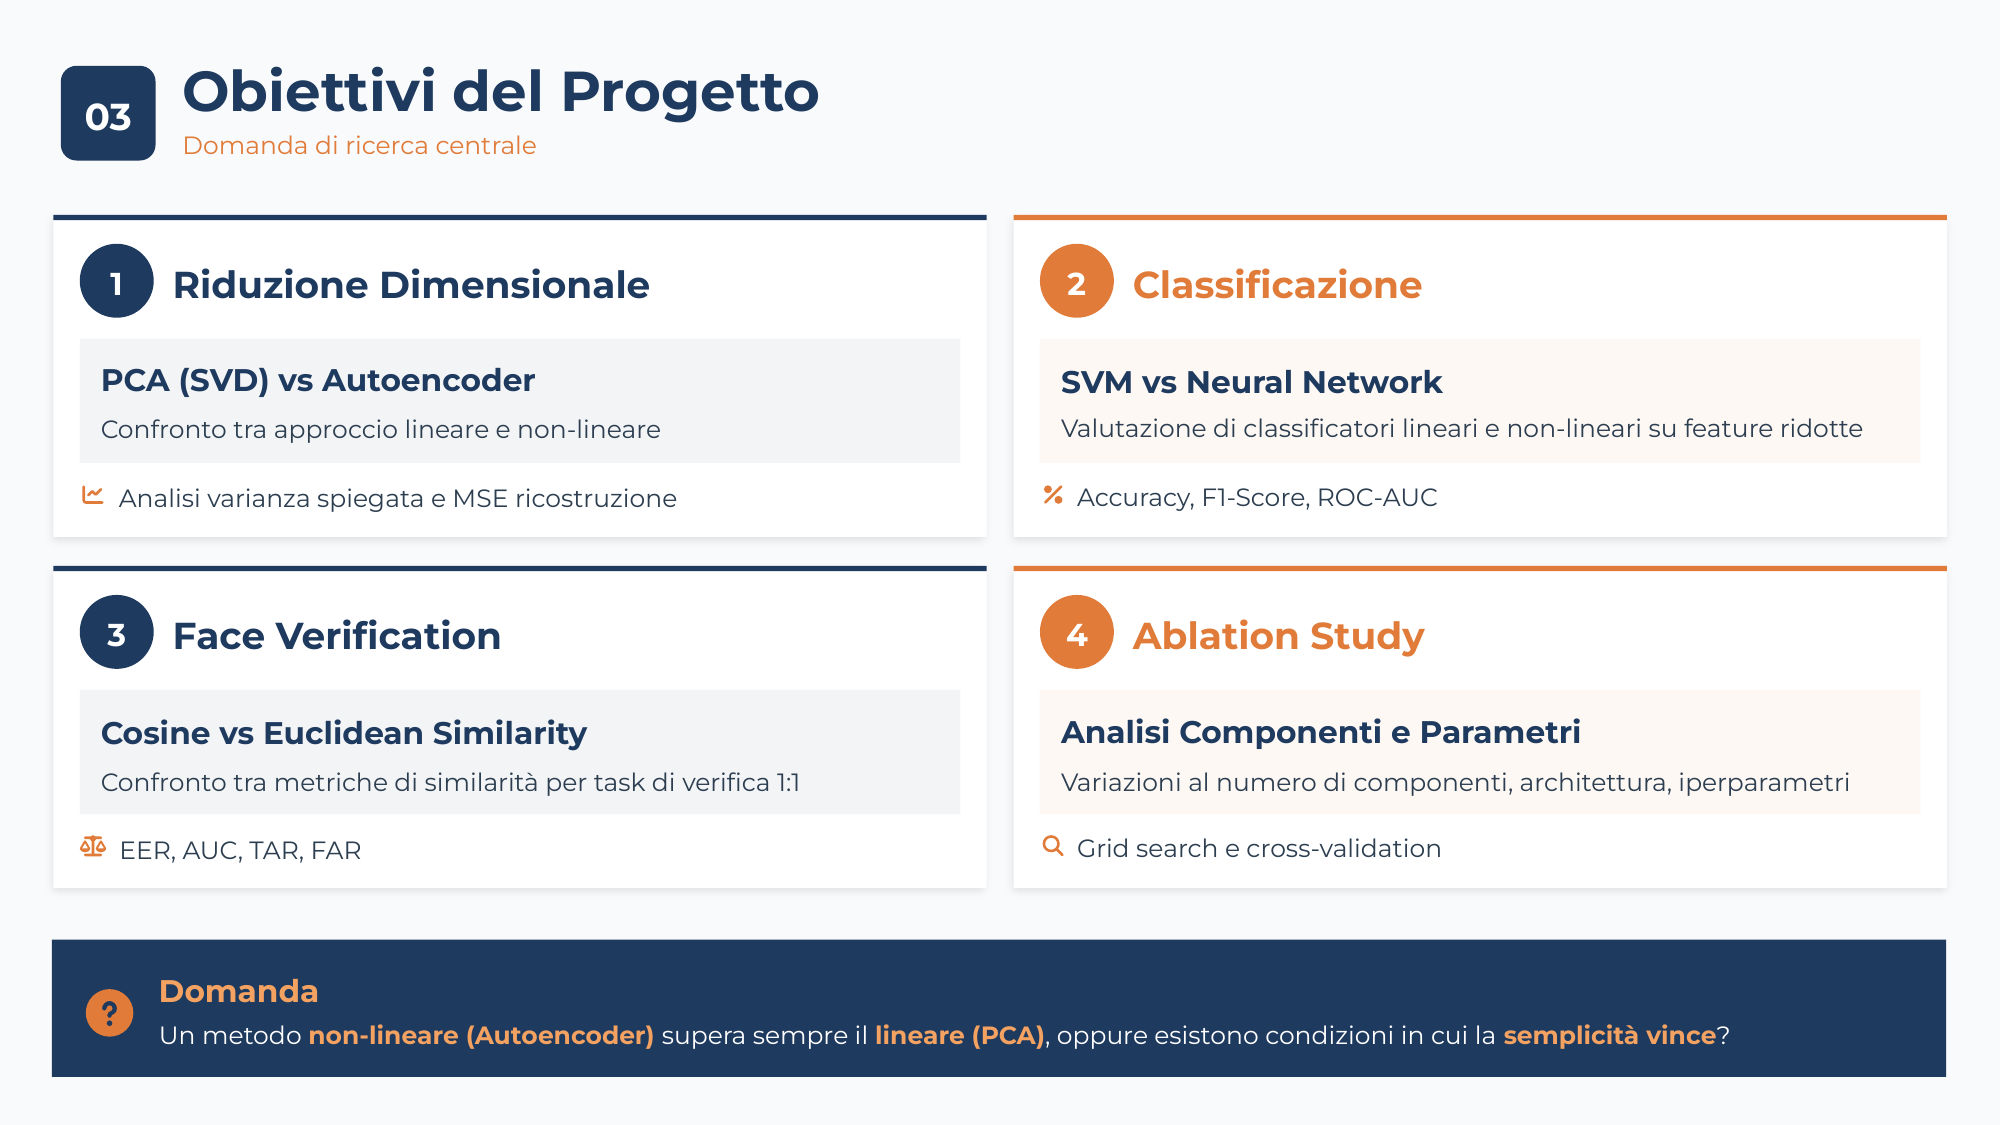

03

Obiettivi del Progetto
Domanda di ricerca centrale

1

2

Riduzione Dimensionale
Classificazione

PCA (SVD) vs Autoencoder
SVM vs Neural Network
Confronto tra approccio lineare e non-lineare
Valutazione di classificatori lineari e non-lineari su feature ridotte
Accuracy, F1-Score, ROC-AUC
Analisi varianza spiegata e MSE ricostruzione

3

4

Face Verification
Ablation Study

Analisi Componenti e Parametri
Cosine vs Euclidean Similarity
Confronto tra metriche di similarità per task di verifica 1:1
Variazioni al numero di componenti, architettura, iperparametri
Grid search e cross-validation
EER, AUC, TAR, FAR

Domanda

Un metodo non-lineare (Autoencoder) supera sempre il lineare (PCA), oppure esistono condizioni in cui la semplicità vince?